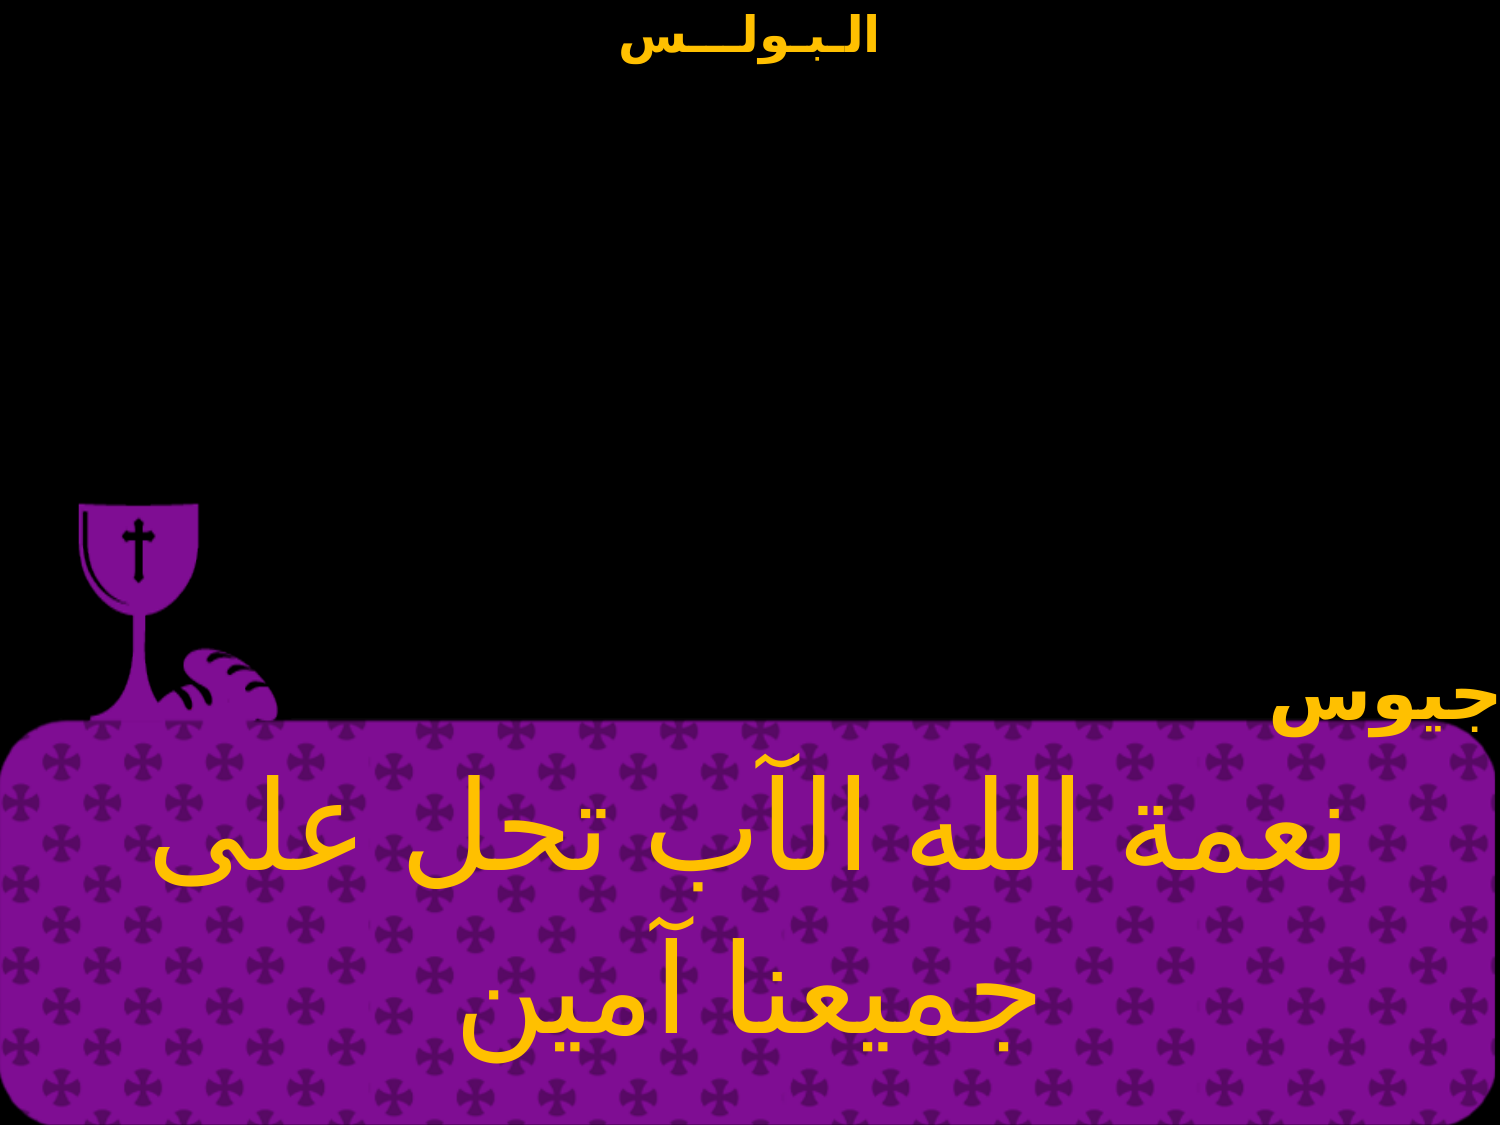

اجيوس
| نعمة الله الآب تحل على جميعنا آمين |
| --- |